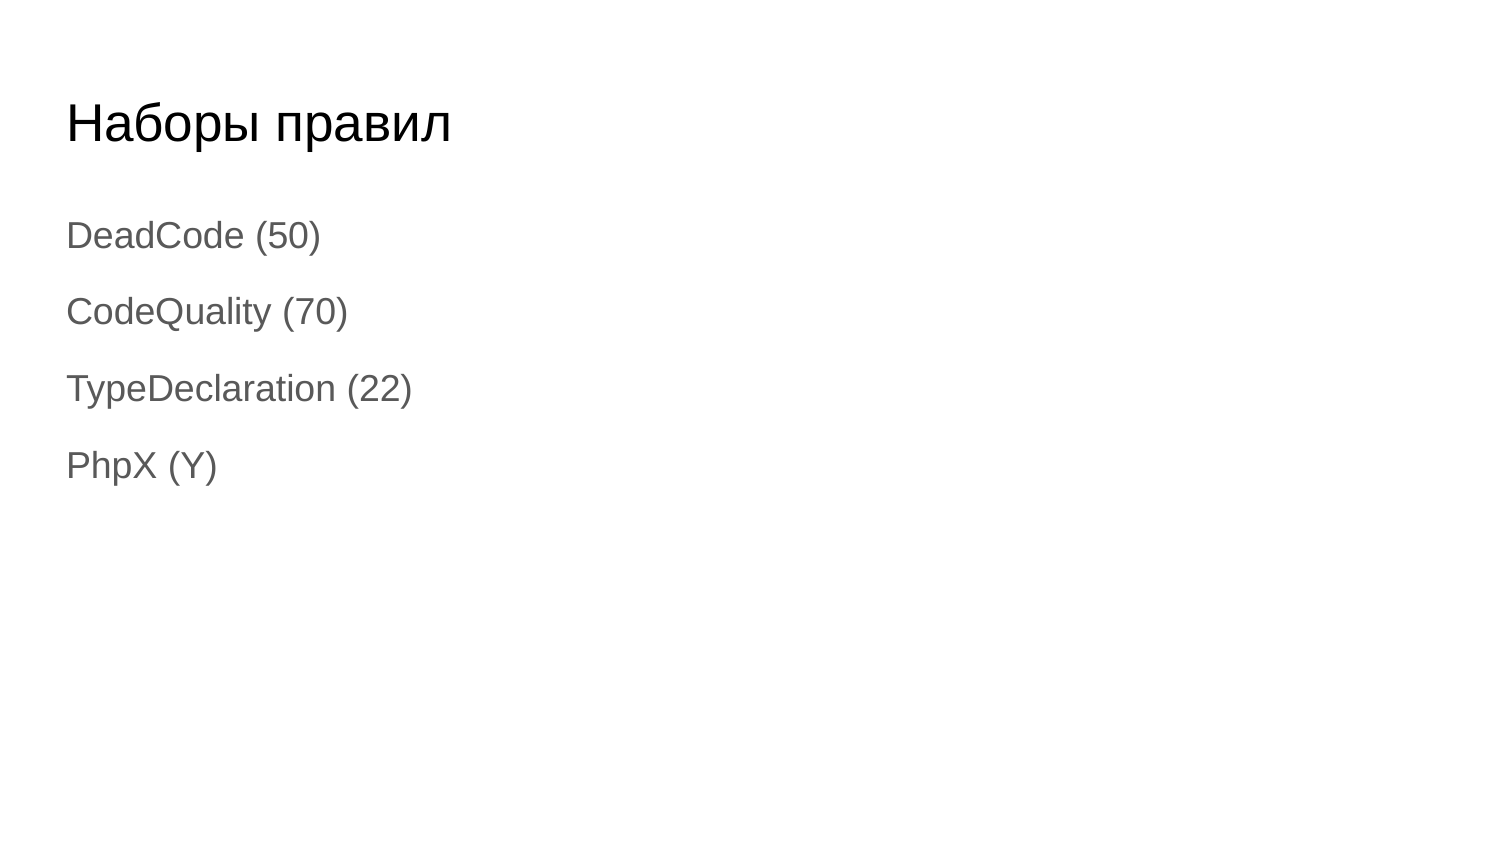

# Наборы правил
DeadCode (50)
CodeQuality (70)
TypeDeclaration (22)
PhpХ (Y)